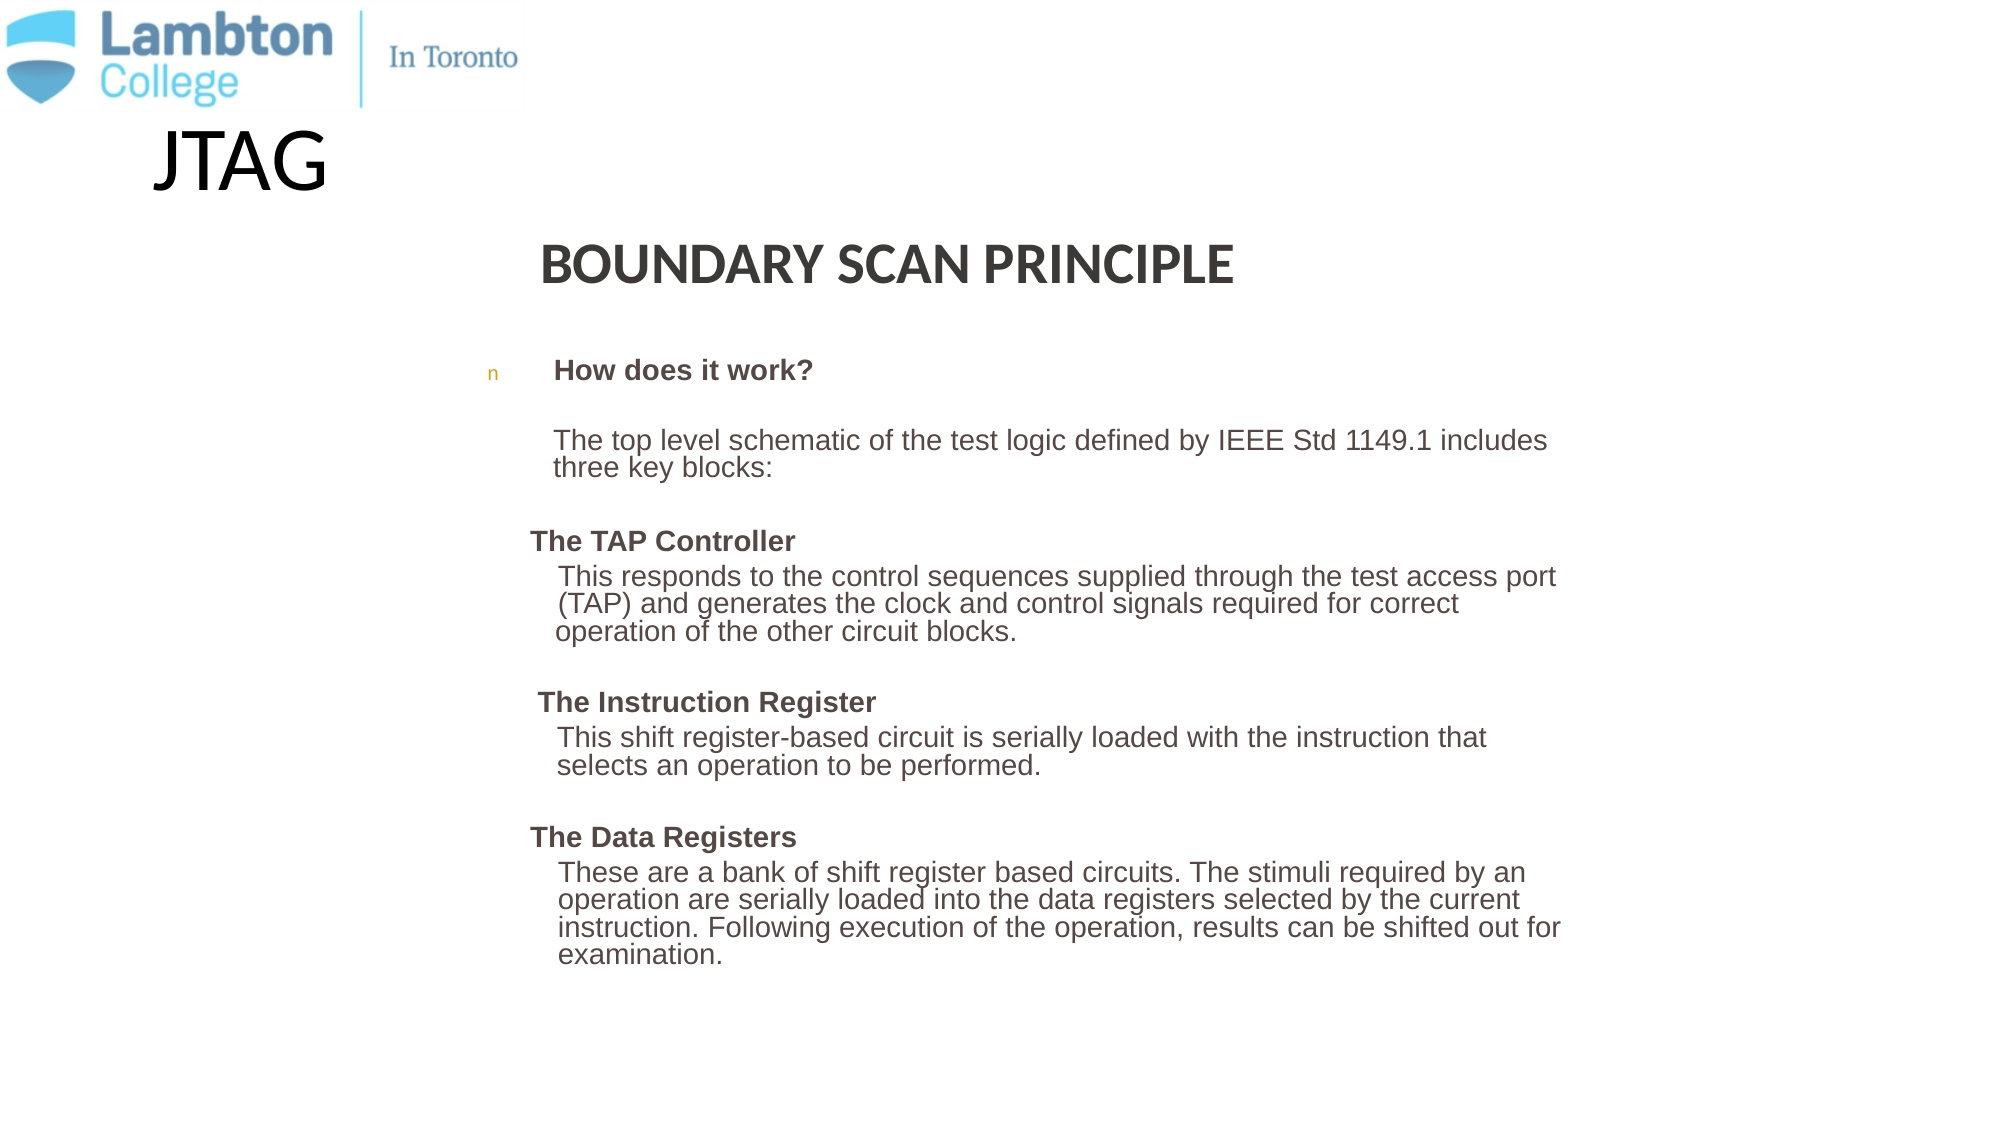

JTAG
BOUNDARY SCAN PRINCIPLE

How does it work?

n

The top level schematic of the test logic defined by IEEE Std 1149.1 includes
three key blocks:

The TAP Controller

This responds to the control sequences supplied through the test access port
(TAP) and generates the clock and control signals required for correct

operation of the other circuit blocks.

The Instruction Register

This shift register-based circuit is serially loaded with the instruction that
selects an operation to be performed.

The Data Registers

These are a bank of shift register based circuits. The stimuli required by an
operation are serially loaded into the data registers selected by the current
instruction. Following execution of the operation, results can be shifted out for
examination.